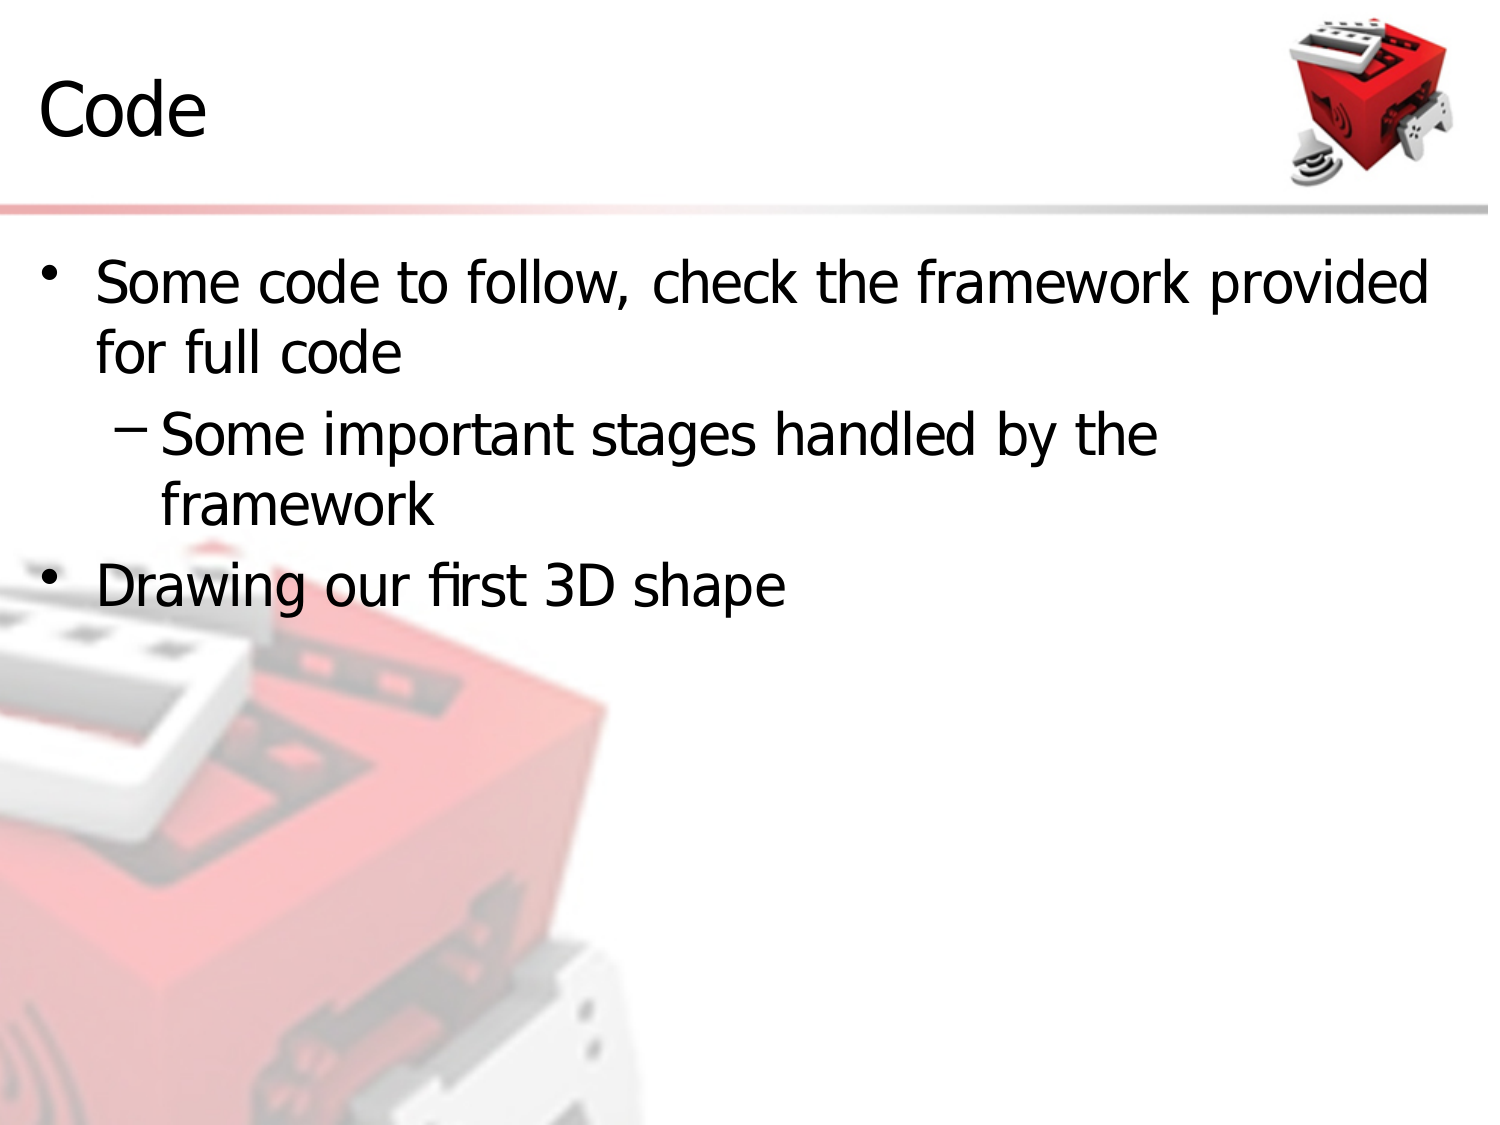

# Code
Some code to follow, check the framework provided for full code
Some important stages handled by the framework
Drawing our first 3D shape